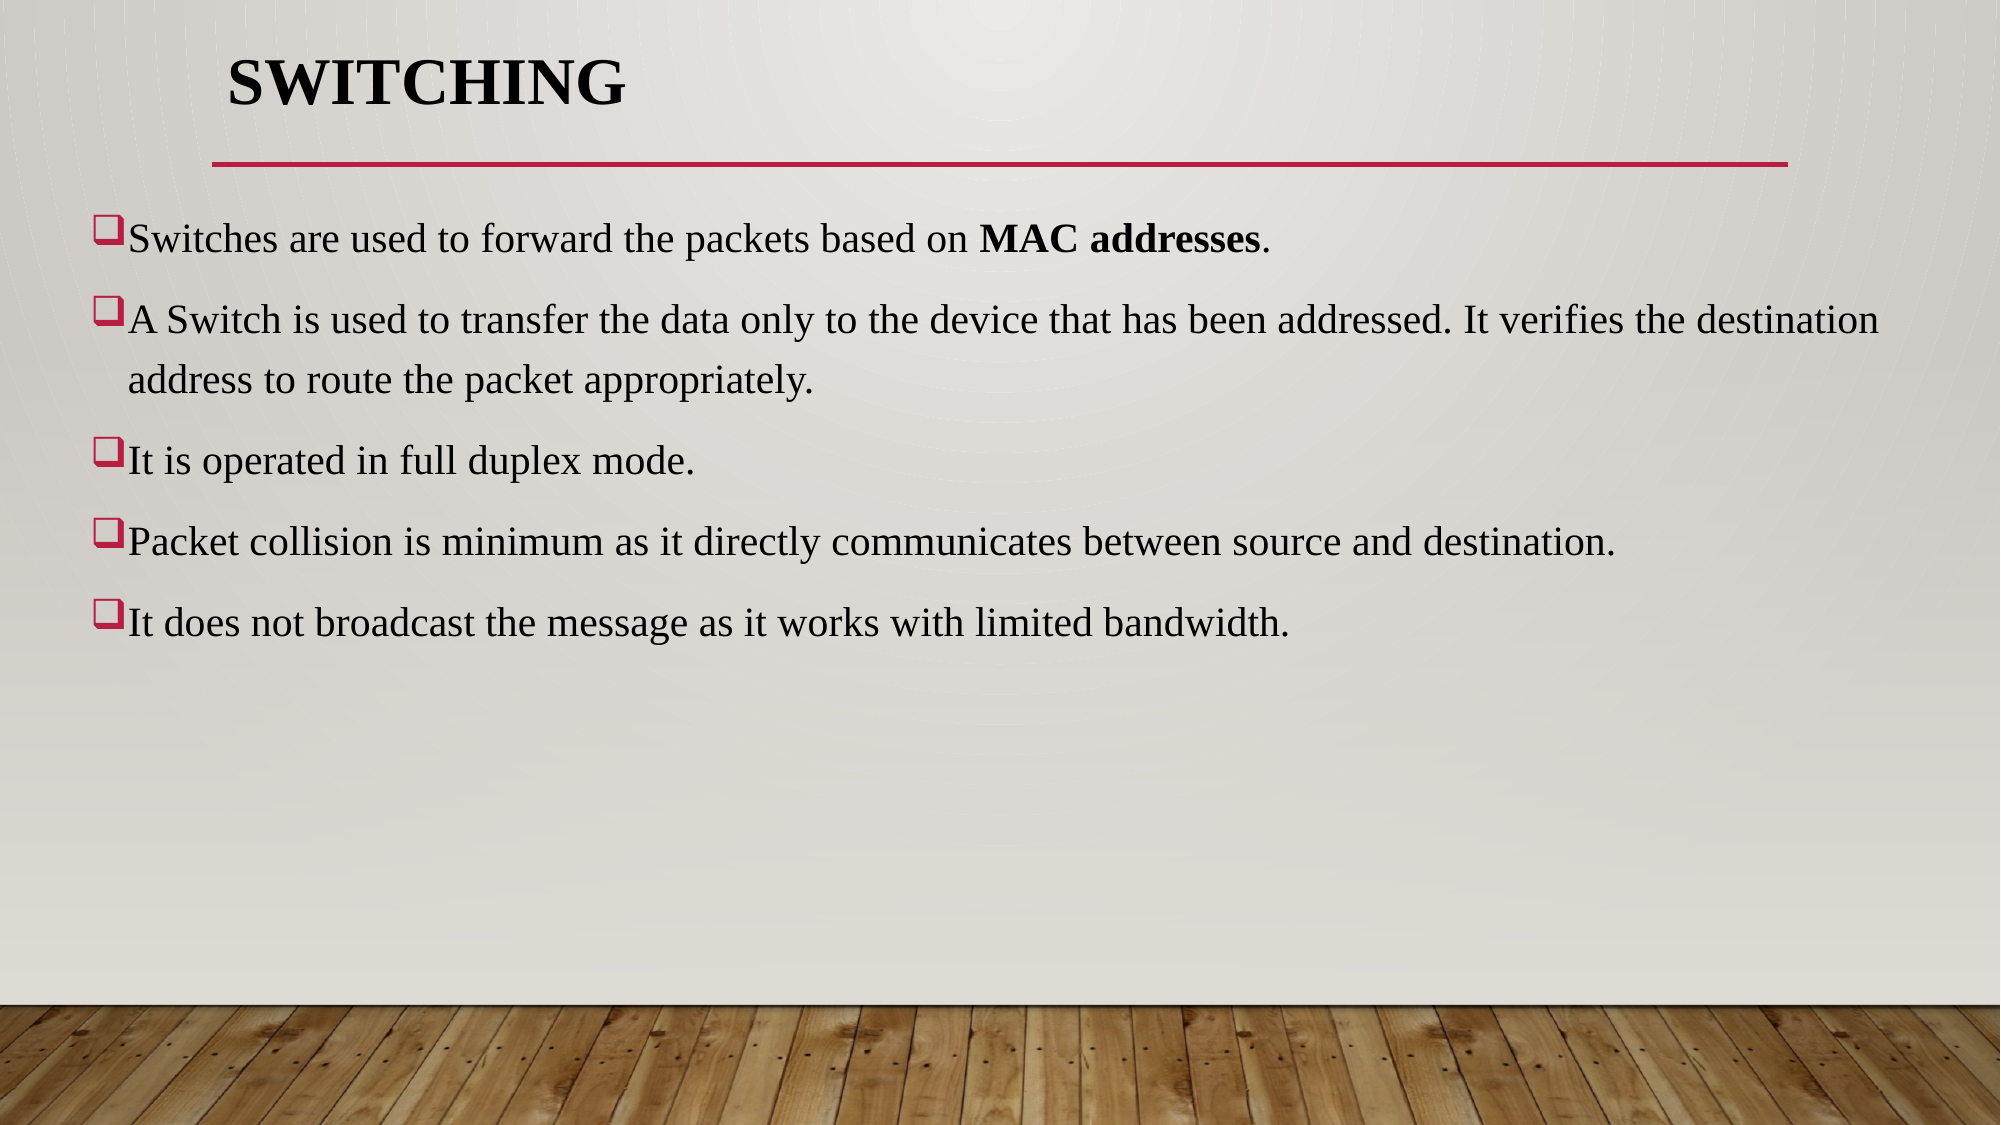

# Switching
Switches are used to forward the packets based on MAC addresses.
A Switch is used to transfer the data only to the device that has been addressed. It verifies the destination address to route the packet appropriately.
It is operated in full duplex mode.
Packet collision is minimum as it directly communicates between source and destination.
It does not broadcast the message as it works with limited bandwidth.